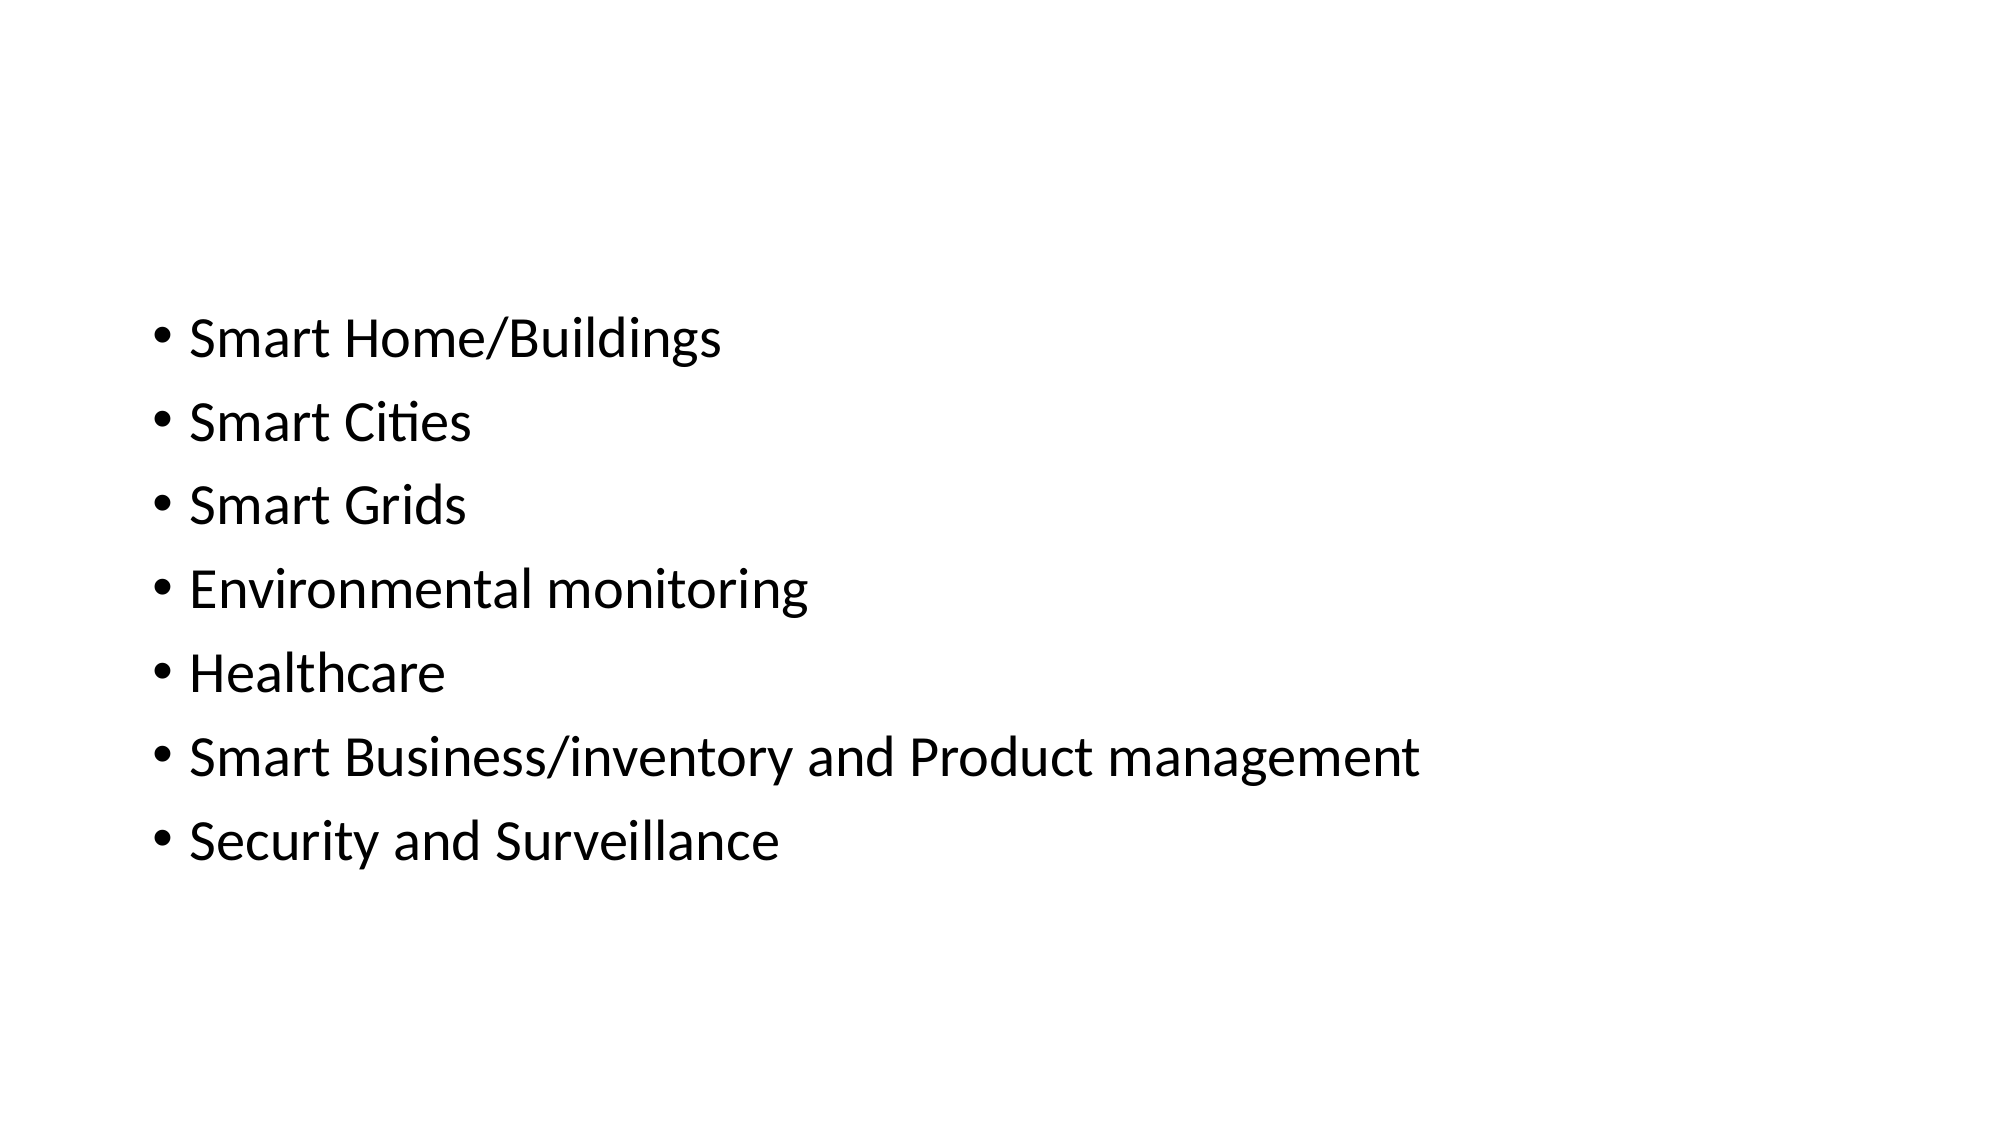

Smart Home/Buildings
Smart Cities
Smart Grids
Environmental monitoring
Healthcare
Smart Business/inventory and Product management
Security and Surveillance